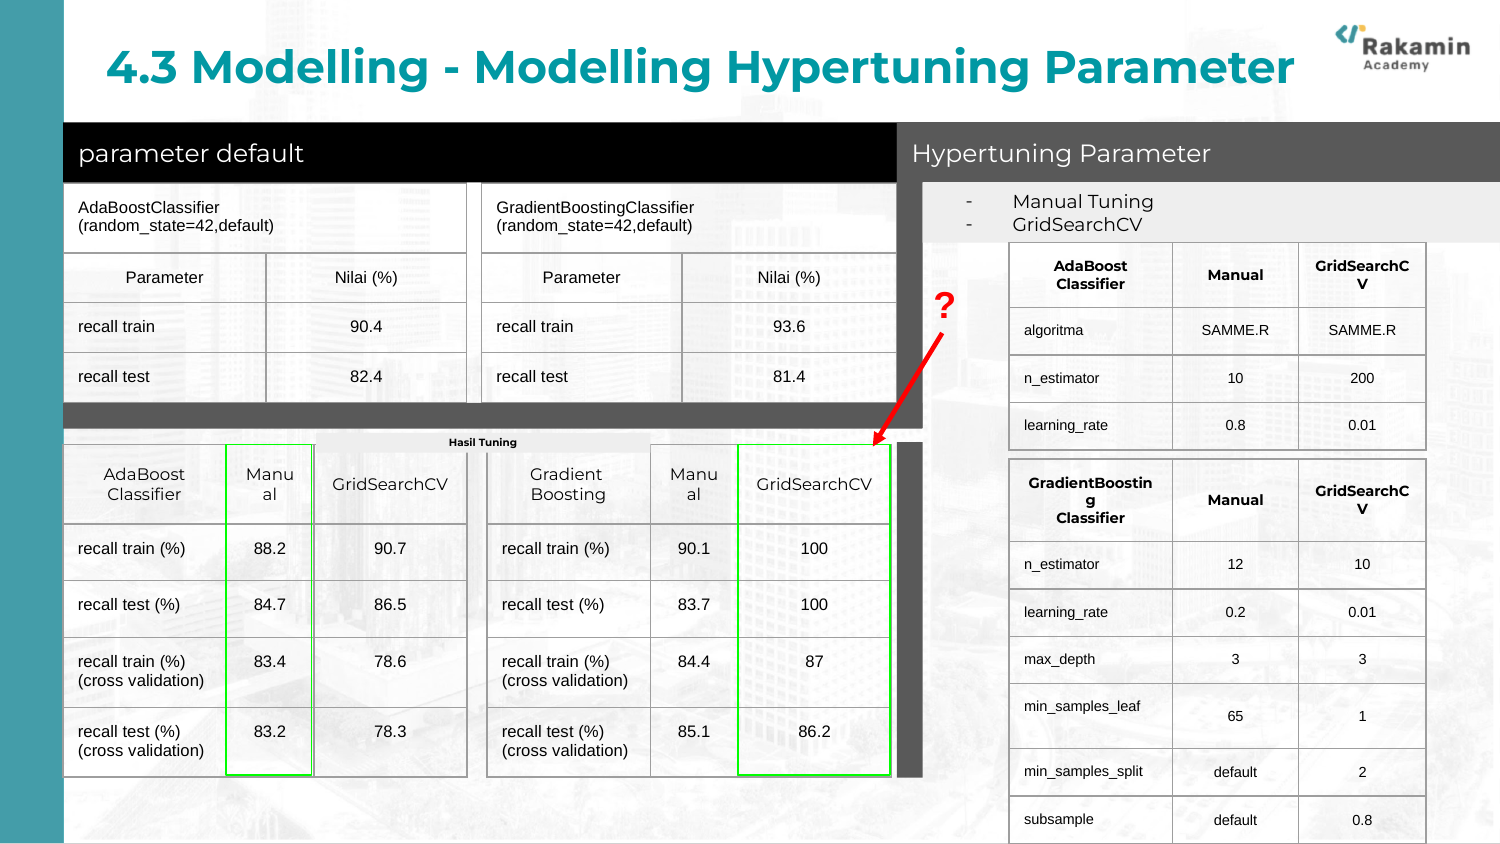

4.3 Modelling - Modelling Hypertuning Parameter
parameter default
Hypertuning Parameter
Manual Tuning
GridSearchCV
| AdaBoostClassifier (random\_state=42,default) |  |
| --- | --- |
| Parameter | Nilai (%) |
| recall train | 90.4 |
| recall test | 82.4 |
| GradientBoostingClassifier (random\_state=42,default) |  |
| --- | --- |
| Parameter | Nilai (%) |
| recall train | 93.6 |
| recall test | 81.4 |
| AdaBoost Classifier | Manual | GridSearchCV |
| --- | --- | --- |
| algoritma | SAMME.R | SAMME.R |
| n\_estimator | 10 | 200 |
| learning\_rate | 0.8 | 0.01 |

?

Hasil Tuning
| AdaBoost Classifier | Manual | GridSearchCV |
| --- | --- | --- |
| recall train (%) | 88.2 | 90.7 |
| recall test (%) | 84.7 | 86.5 |
| recall train (%) (cross validation) | 83.4 | 78.6 |
| recall test (%) (cross validation) | 83.2 | 78.3 |
| Gradient Boosting | Manual | GridSearchCV |
| --- | --- | --- |
| recall train (%) | 90.1 | 100 |
| recall test (%) | 83.7 | 100 |
| recall train (%) (cross validation) | 84.4 | 87 |
| recall test (%) (cross validation) | 85.1 | 86.2 |

| GradientBoosting Classifier | Manual | GridSearchCV |
| --- | --- | --- |
| n\_estimator | 12 | 10 |
| learning\_rate | 0.2 | 0.01 |
| max\_depth | 3 | 3 |
| min\_samples\_leaf | 65 | 1 |
| min\_samples\_split | default | 2 |
| subsample | default | 0.8 |